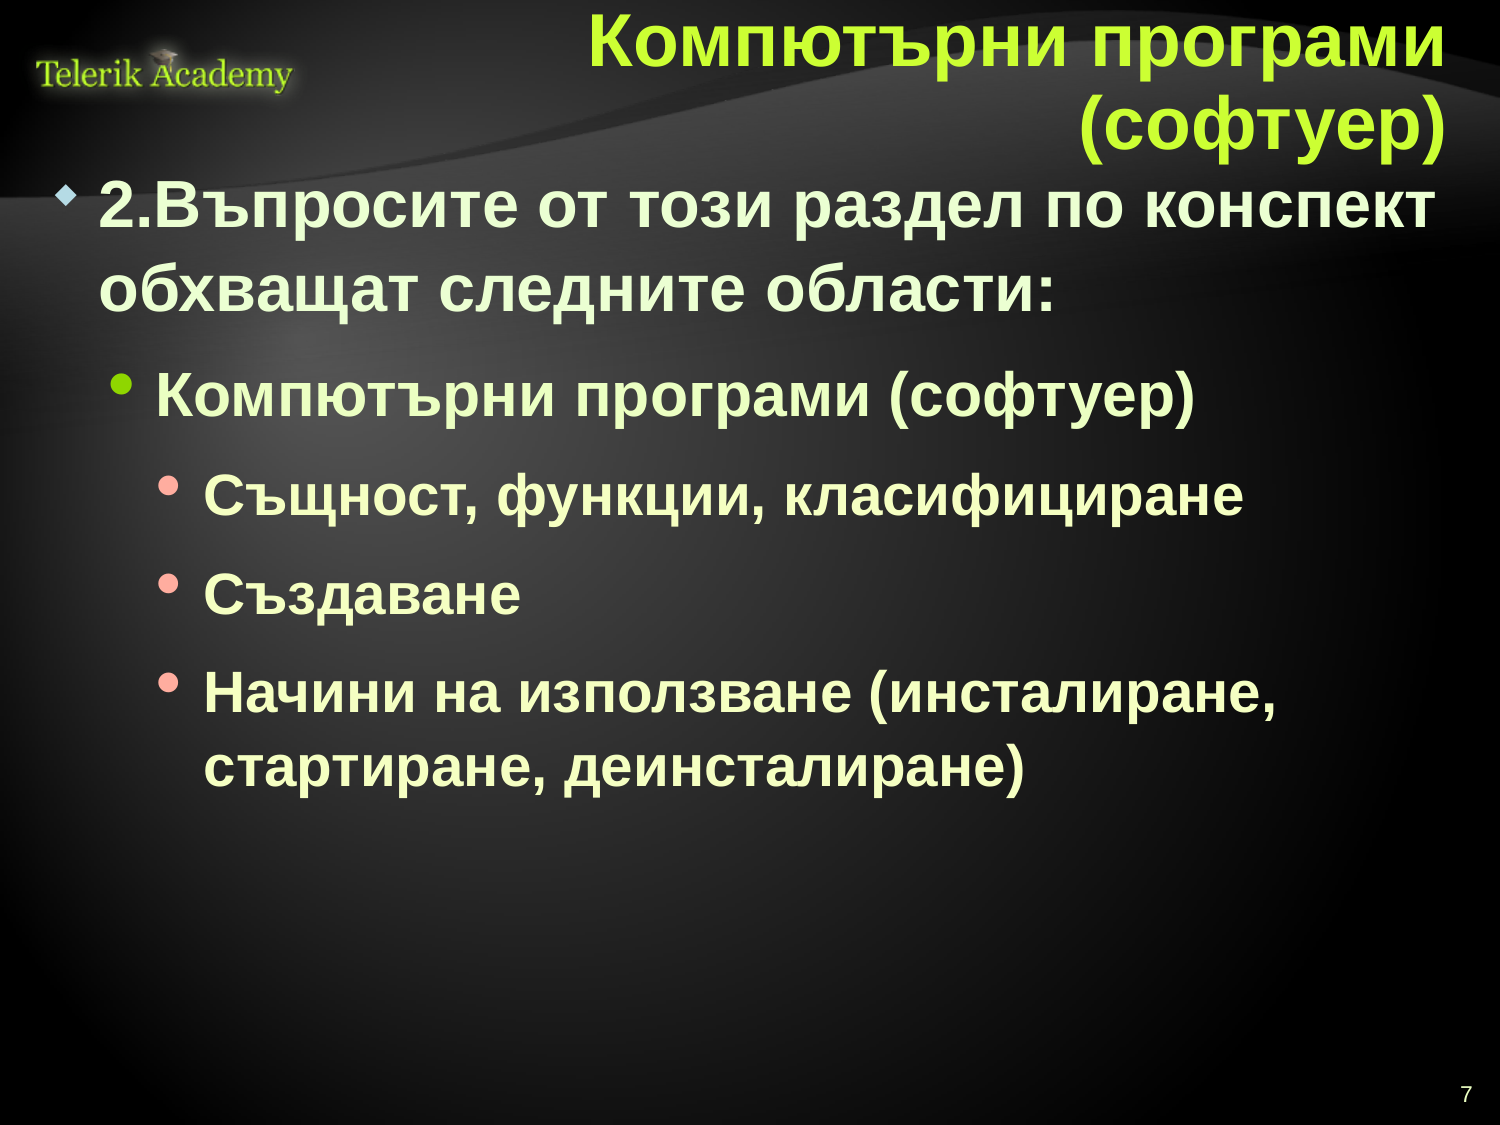

# Компютърни програми (софтуер)
2.Въпросите от този раздел по конспект обхващат следните области:
Компютърни програми (софтуер)
Същност, функции, класифициране
Създаване
Начини на използване (инсталиране, стартиране, деинсталиране)
7